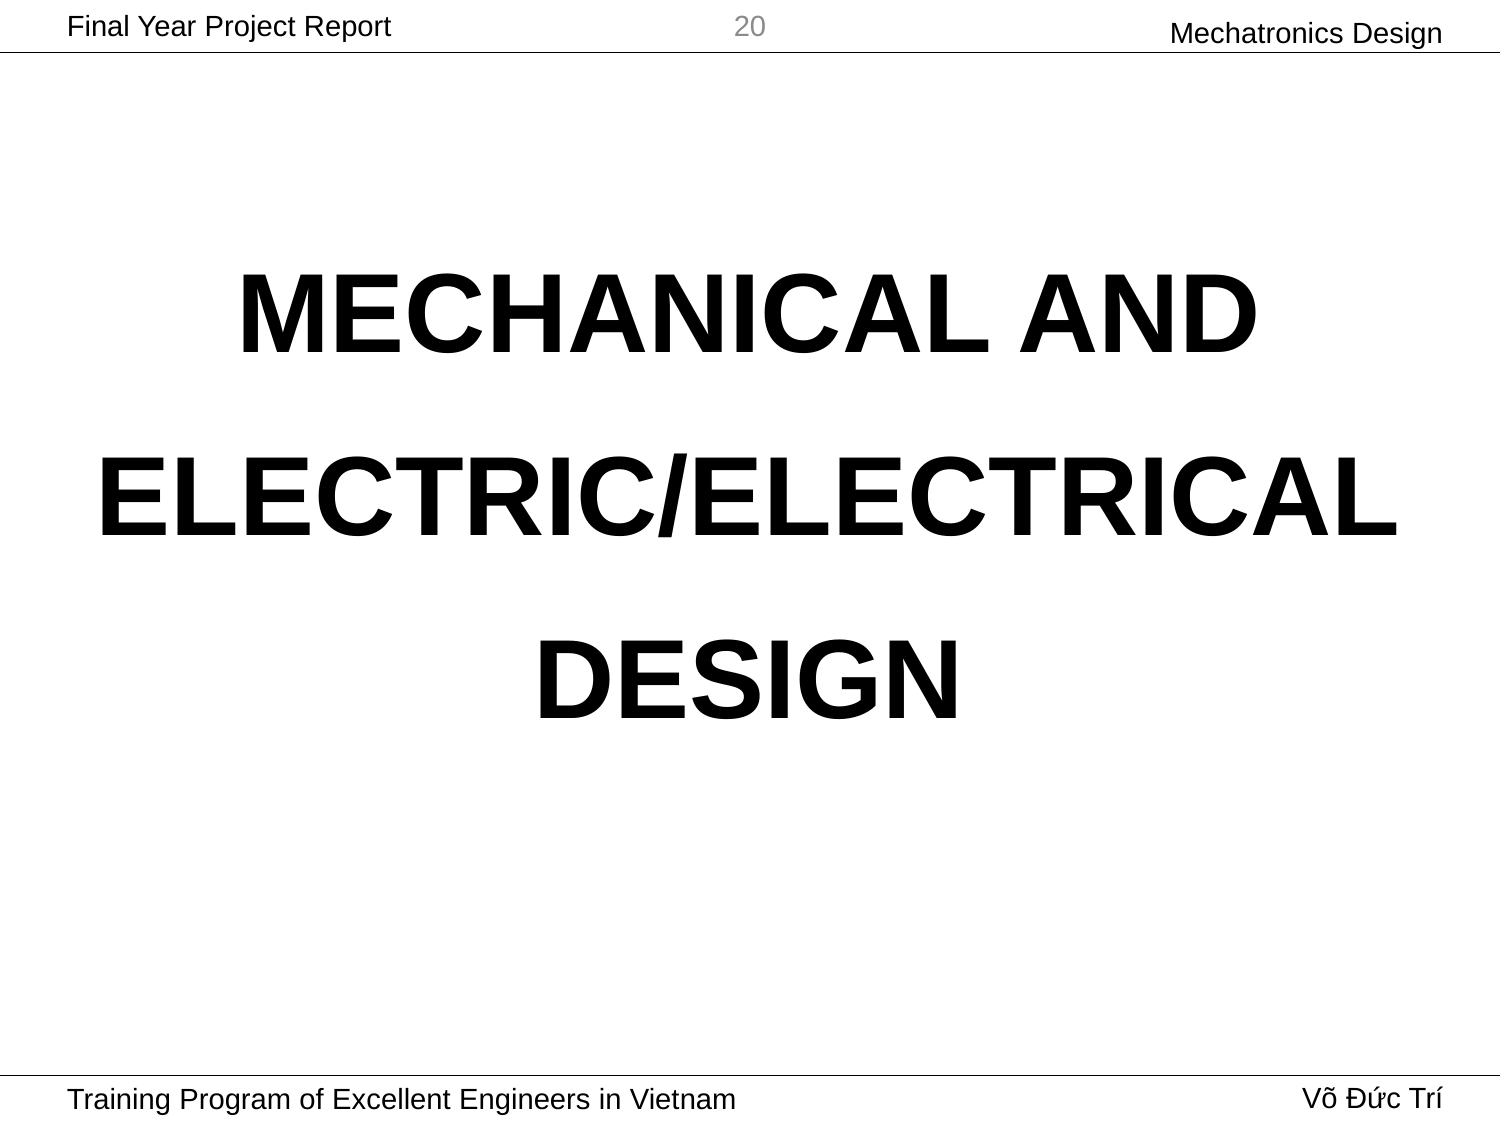

Mechatronics Design
20
MECHANICAL AND
ELECTRIC/ELECTRICAL
DESIGN